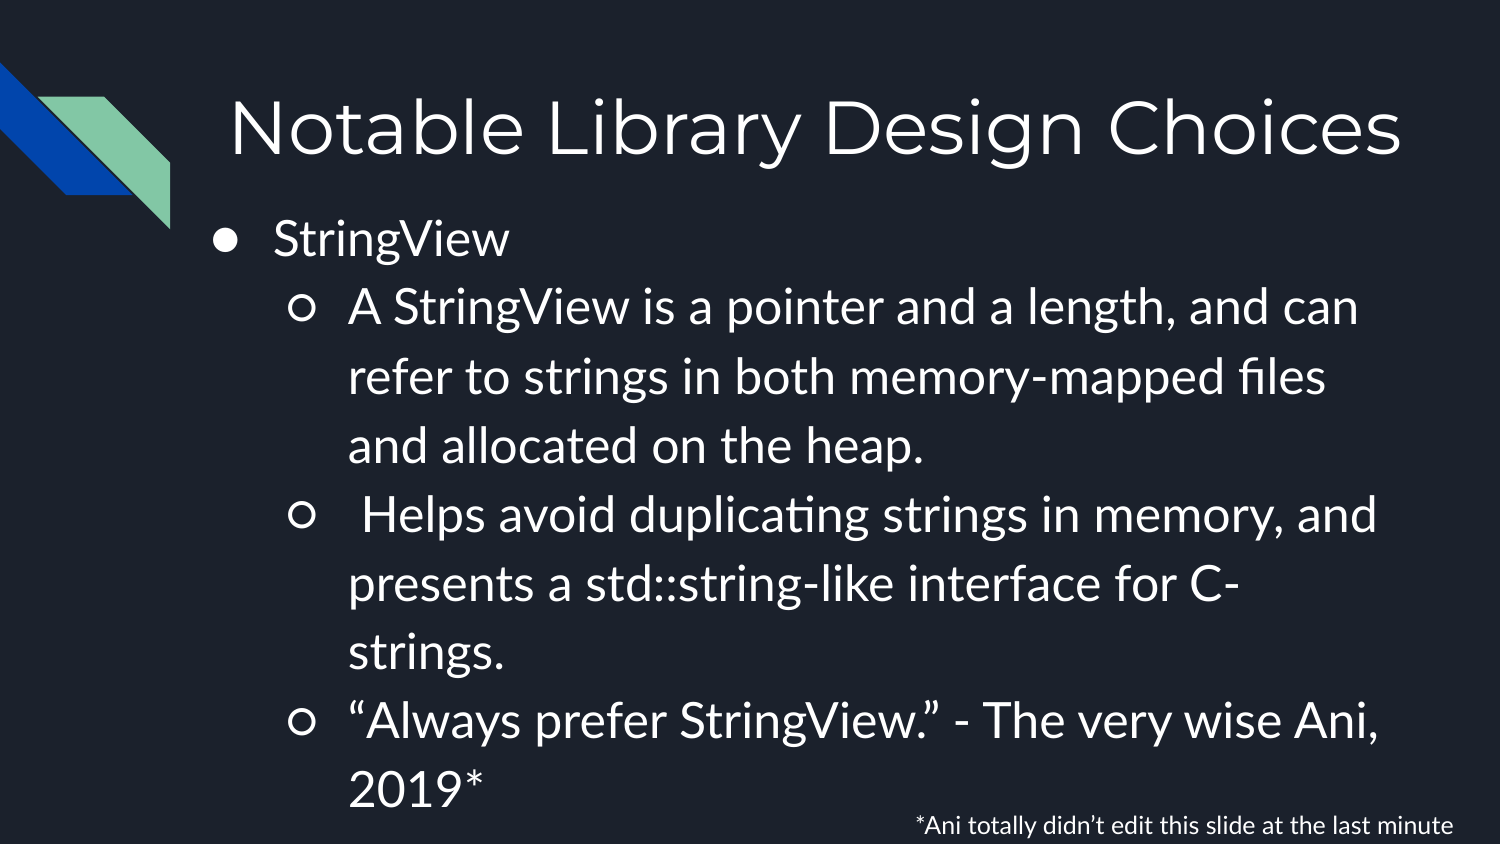

# Notable Library Design Choices

StringView
A StringView is a pointer and a length, and can refer to strings in both memory-mapped files and allocated on the heap.
 Helps avoid duplicating strings in memory, and presents a std::string-like interface for C-strings.
“Always prefer StringView.” - The very wise Ani, 2019*

*Ani totally didn’t edit this slide at the last minute